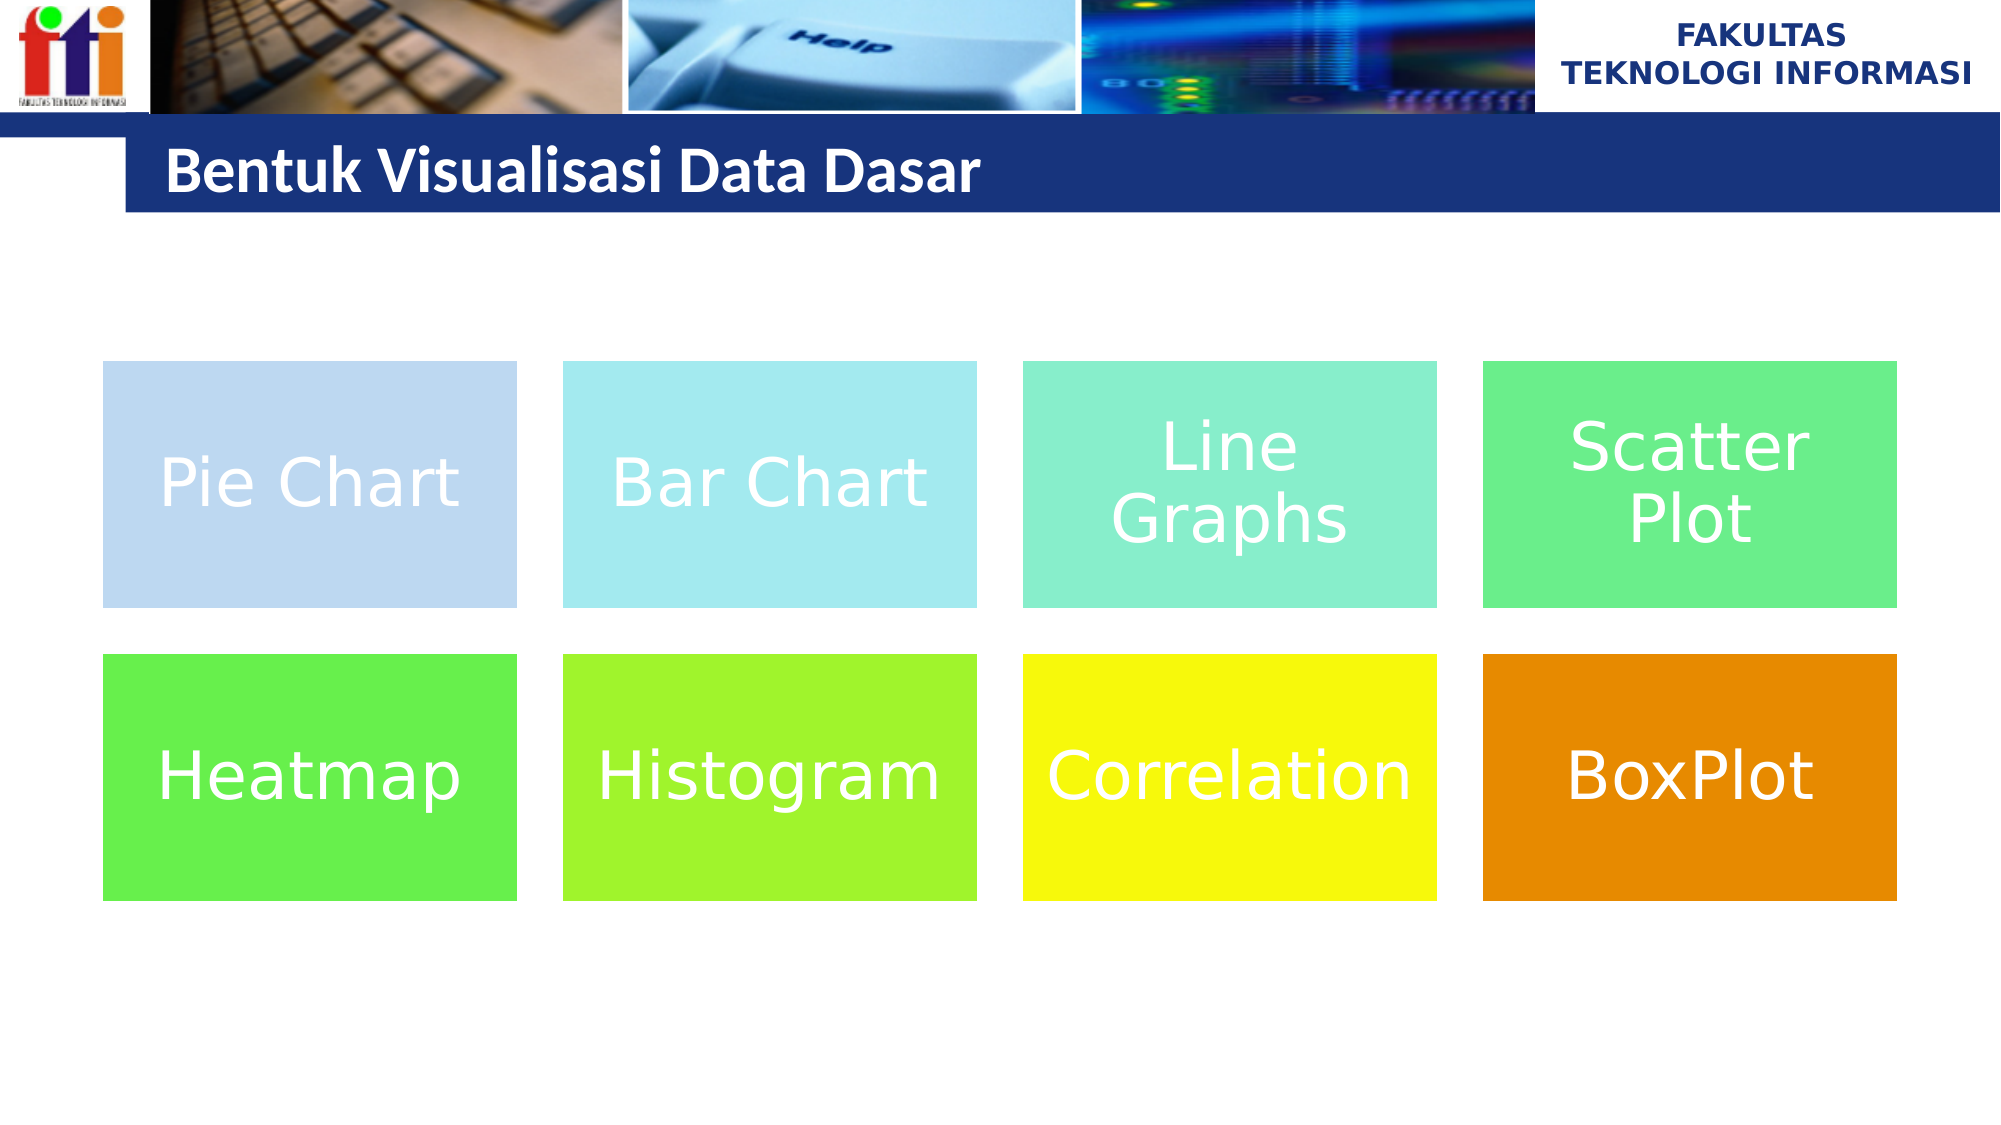

# Bentuk Visualisasi Data Dasar
Pie Chart
Bar Chart
Line Graphs
Scatter Plot
Heatmap
Histogram
Correlation
BoxPlot